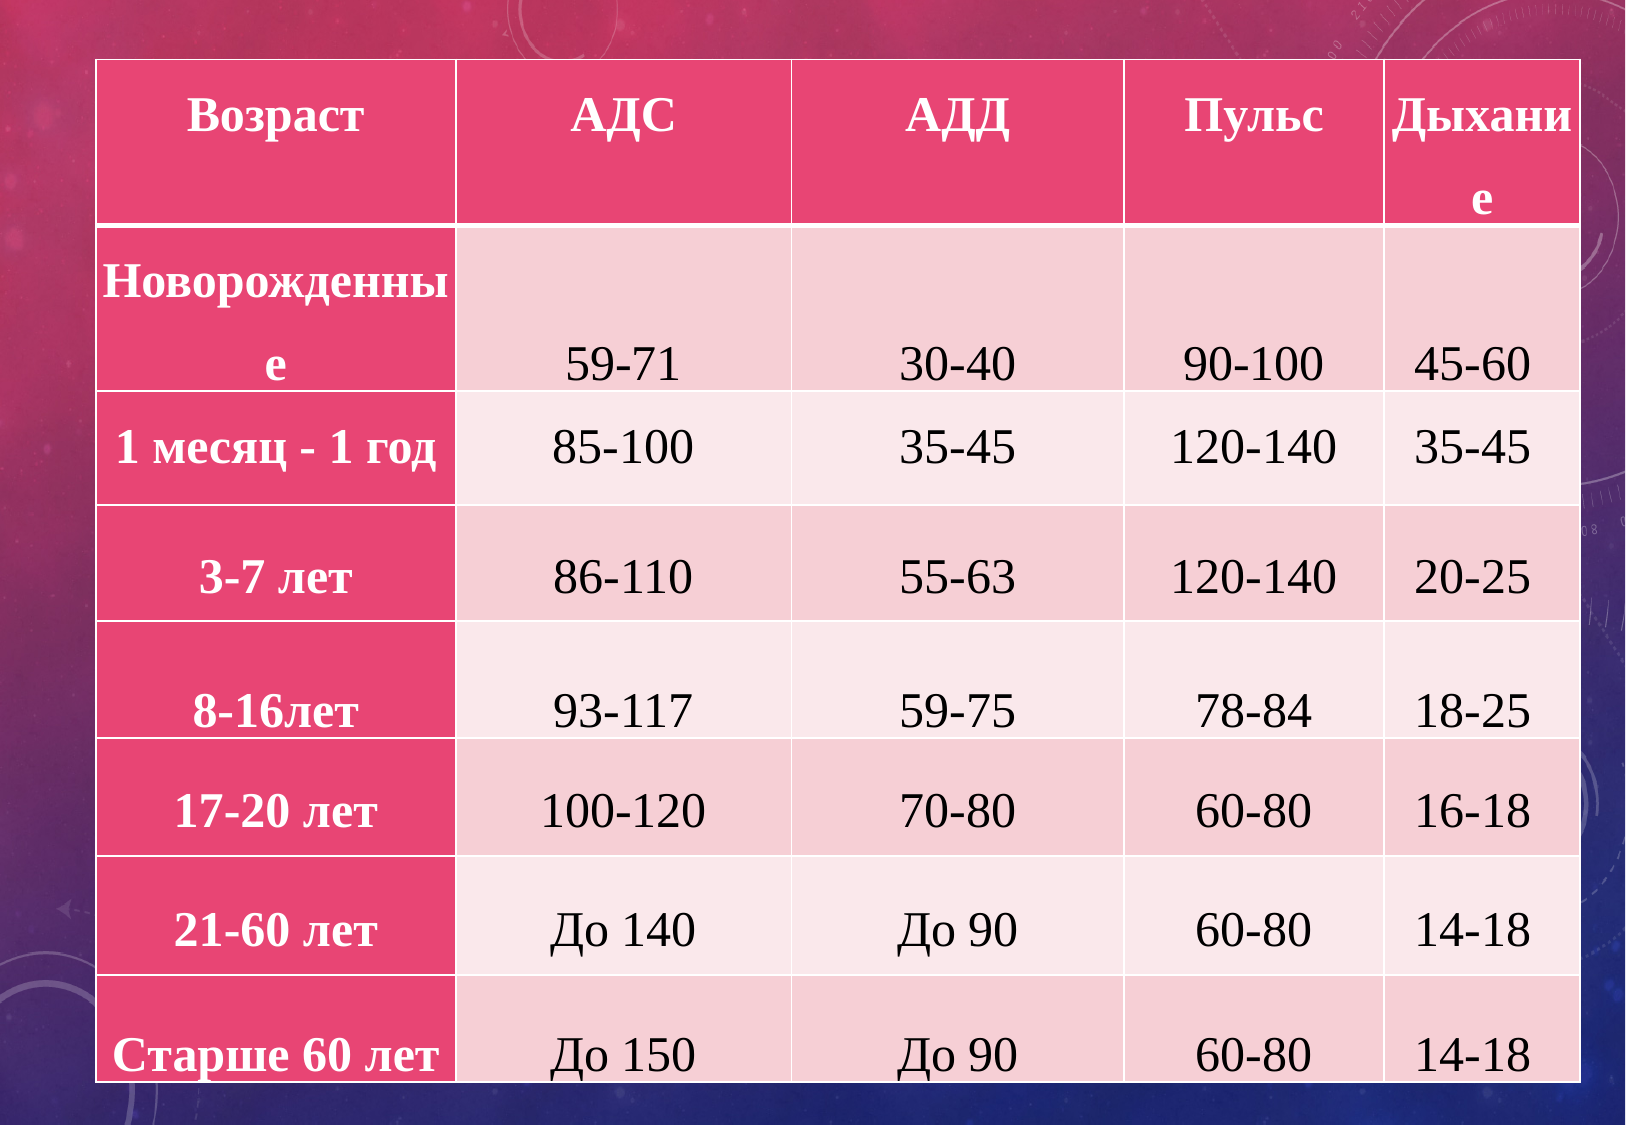

| Возраст | АДС | АДД | Пульс | Дыхание |
| --- | --- | --- | --- | --- |
| Новорожденные | 59-71 | 30-40 | 90-100 | 45-60 |
| 1 месяц - 1 год | 85-100 | 35-45 | 120-140 | 35-45 |
| 3-7 лет | 86-110 | 55-63 | 120-140 | 20-25 |
| 8-16лет | 93-117 | 59-75 | 78-84 | 18-25 |
| 17-20 лет | 100-120 | 70-80 | 60-80 | 16-18 |
| 21-60 лет | До 140 | До 90 | 60-80 | 14-18 |
| Старше 60 лет | До 150 | До 90 | 60-80 | 14-18 |